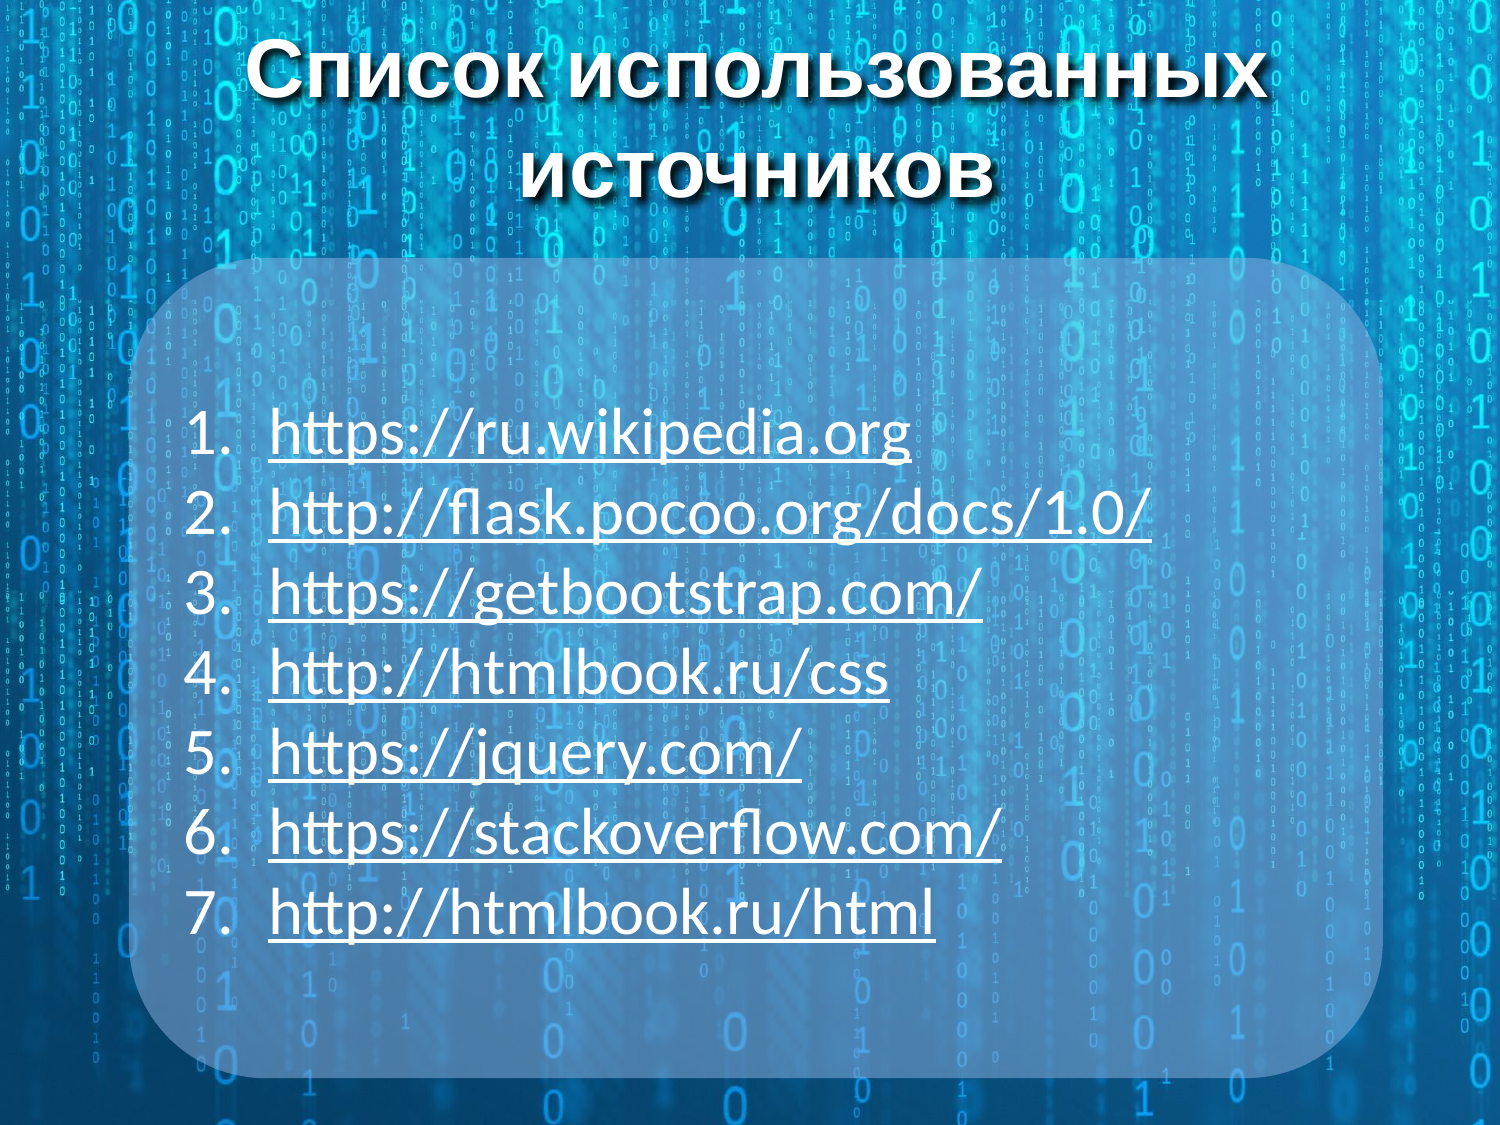

# Список использованных источников
https://ru.wikipedia.org
http://flask.pocoo.org/docs/1.0/
https://getbootstrap.com/
http://htmlbook.ru/css
https://jquery.com/
https://stackoverflow.com/
http://htmlbook.ru/html